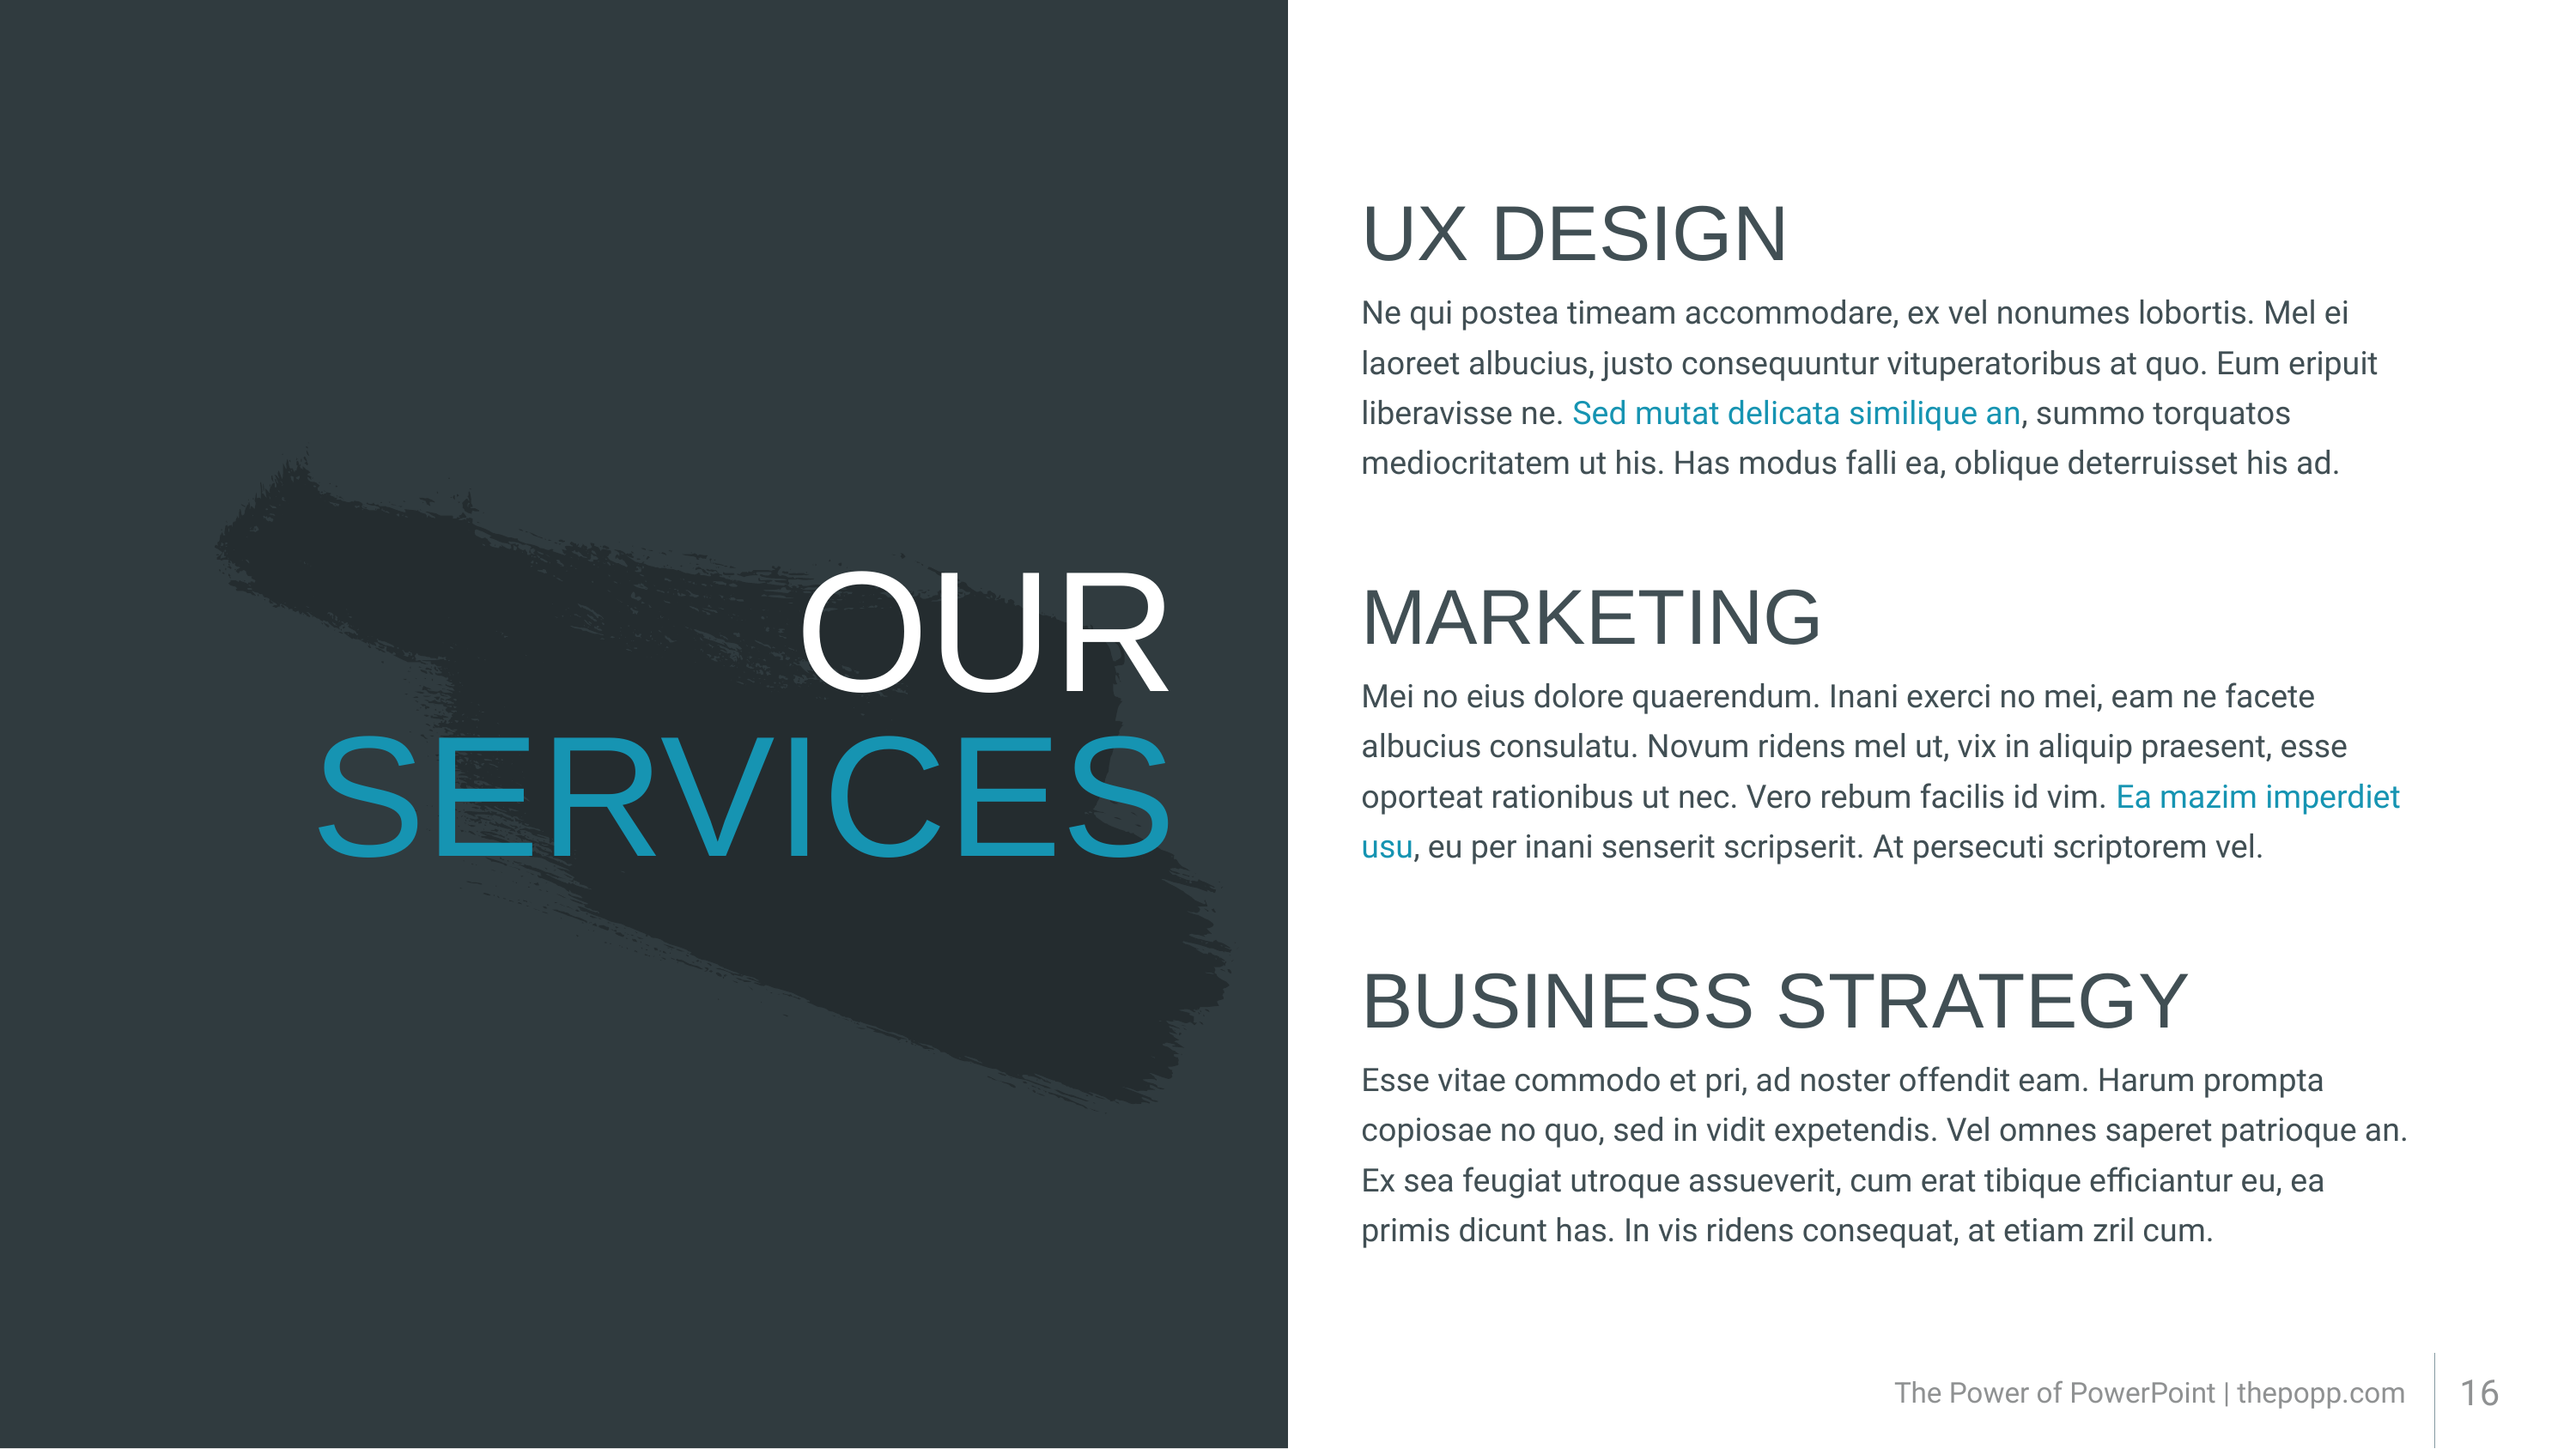

UX DESIGN
Ne qui postea timeam accommodare, ex vel nonumes lobortis. Mel ei laoreet albucius, justo consequuntur vituperatoribus at quo. Eum eripuit liberavisse ne. Sed mutat delicata similique an, summo torquatos mediocritatem ut his. Has modus falli ea, oblique deterruisset his ad.
# OUR SERVICES
MARKETING
Mei no eius dolore quaerendum. Inani exerci no mei, eam ne facete albucius consulatu. Novum ridens mel ut, vix in aliquip praesent, esse oporteat rationibus ut nec. Vero rebum facilis id vim. Ea mazim imperdiet usu, eu per inani senserit scripserit. At persecuti scriptorem vel.
BUSINESS STRATEGY
Esse vitae commodo et pri, ad noster offendit eam. Harum prompta copiosae no quo, sed in vidit expetendis. Vel omnes saperet patrioque an. Ex sea feugiat utroque assueverit, cum erat tibique efficiantur eu, ea primis dicunt has. In vis ridens consequat, at etiam zril cum.
16
The Power of PowerPoint | thepopp.com